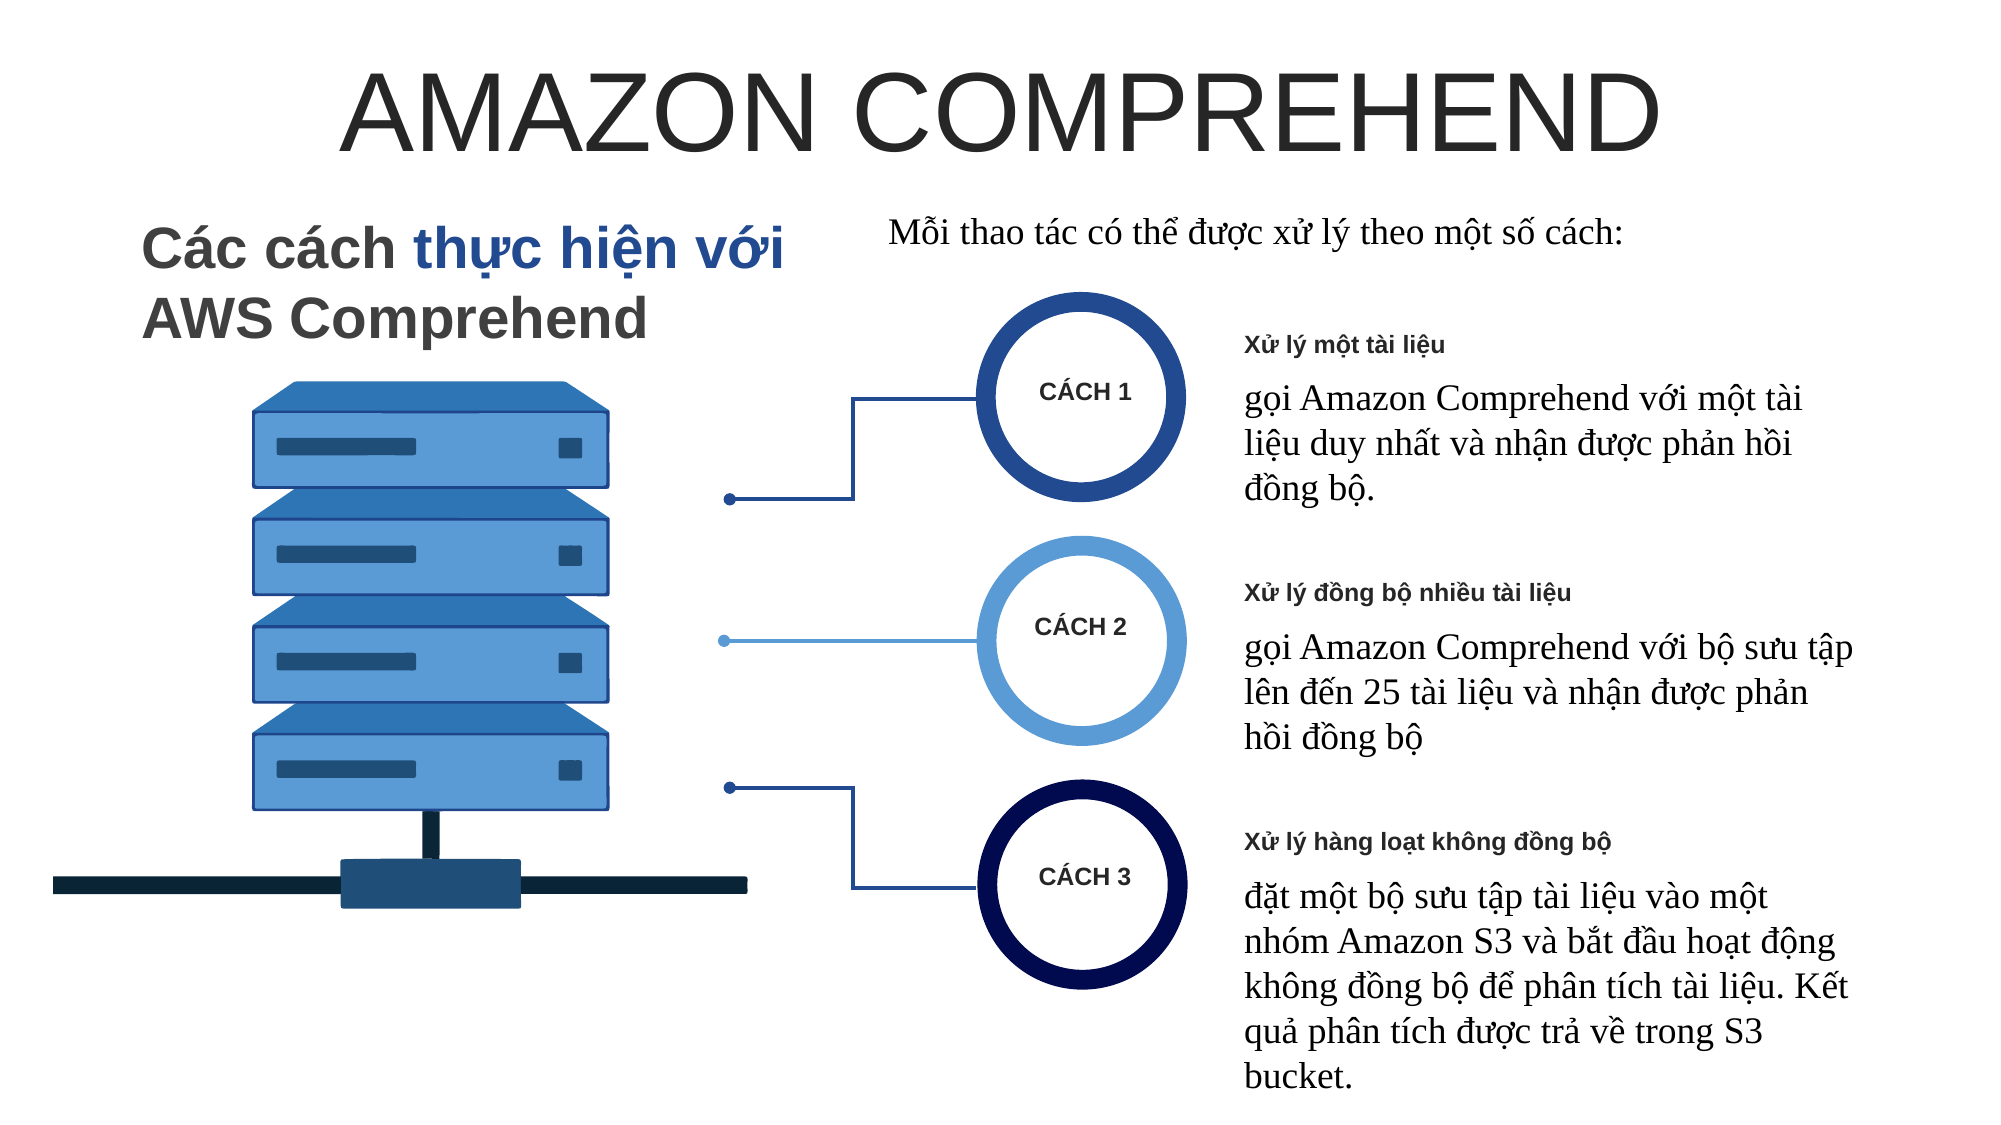

AMAZON COMPREHEND
Mỗi thao tác có thể được xử lý theo một số cách:
Các cách thực hiện với AWS Comprehend
Xử lý một tài liệu
gọi Amazon Comprehend với một tài liệu duy nhất và nhận được phản hồi đồng bộ.
CÁCH 1

Xử lý đồng bộ nhiều tài liệu
gọi Amazon Comprehend với bộ sưu tập lên đến 25 tài liệu và nhận được phản hồi đồng bộ
CÁCH 2
Xử lý hàng loạt không đồng bộ
đặt một bộ sưu tập tài liệu vào một nhóm Amazon S3 và bắt đầu hoạt động không đồng bộ để phân tích tài liệu. Kết quả phân tích được trả về trong S3 bucket.
CÁCH 3